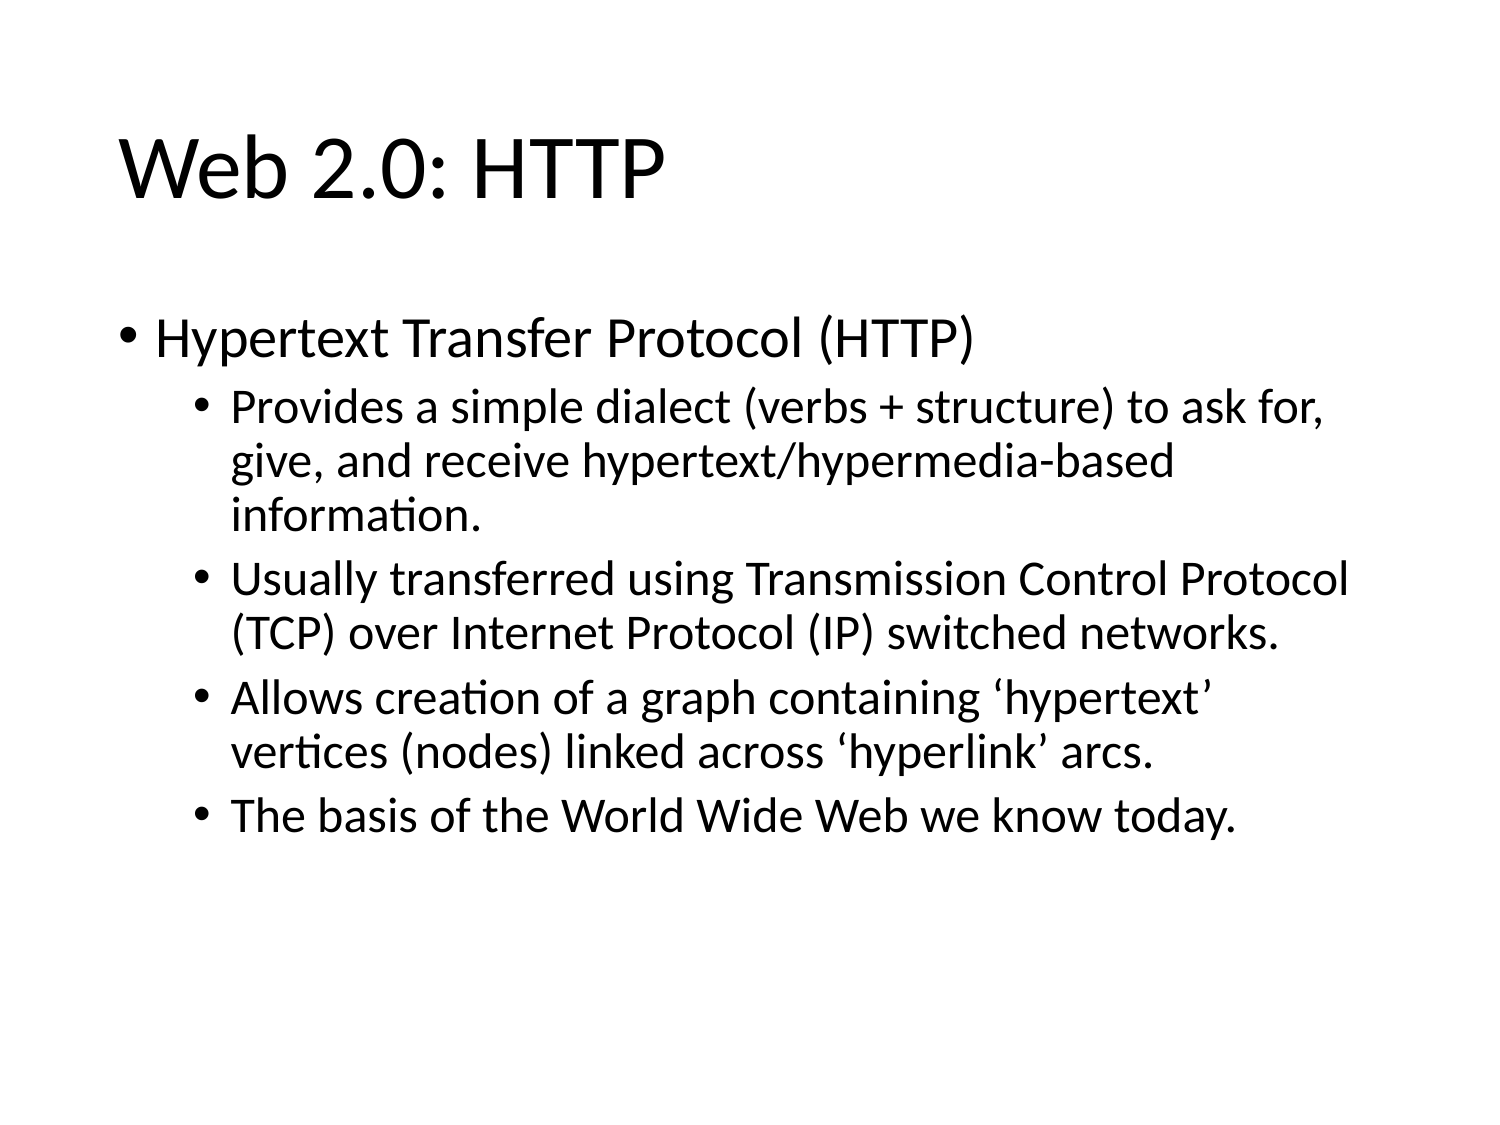

# Web 2.0: HTTP
Hypertext Transfer Protocol (HTTP)
Provides a simple dialect (verbs + structure) to ask for, give, and receive hypertext/hypermedia-based information.
Usually transferred using Transmission Control Protocol (TCP) over Internet Protocol (IP) switched networks.
Allows creation of a graph containing ‘hypertext’ vertices (nodes) linked across ‘hyperlink’ arcs.
The basis of the World Wide Web we know today.